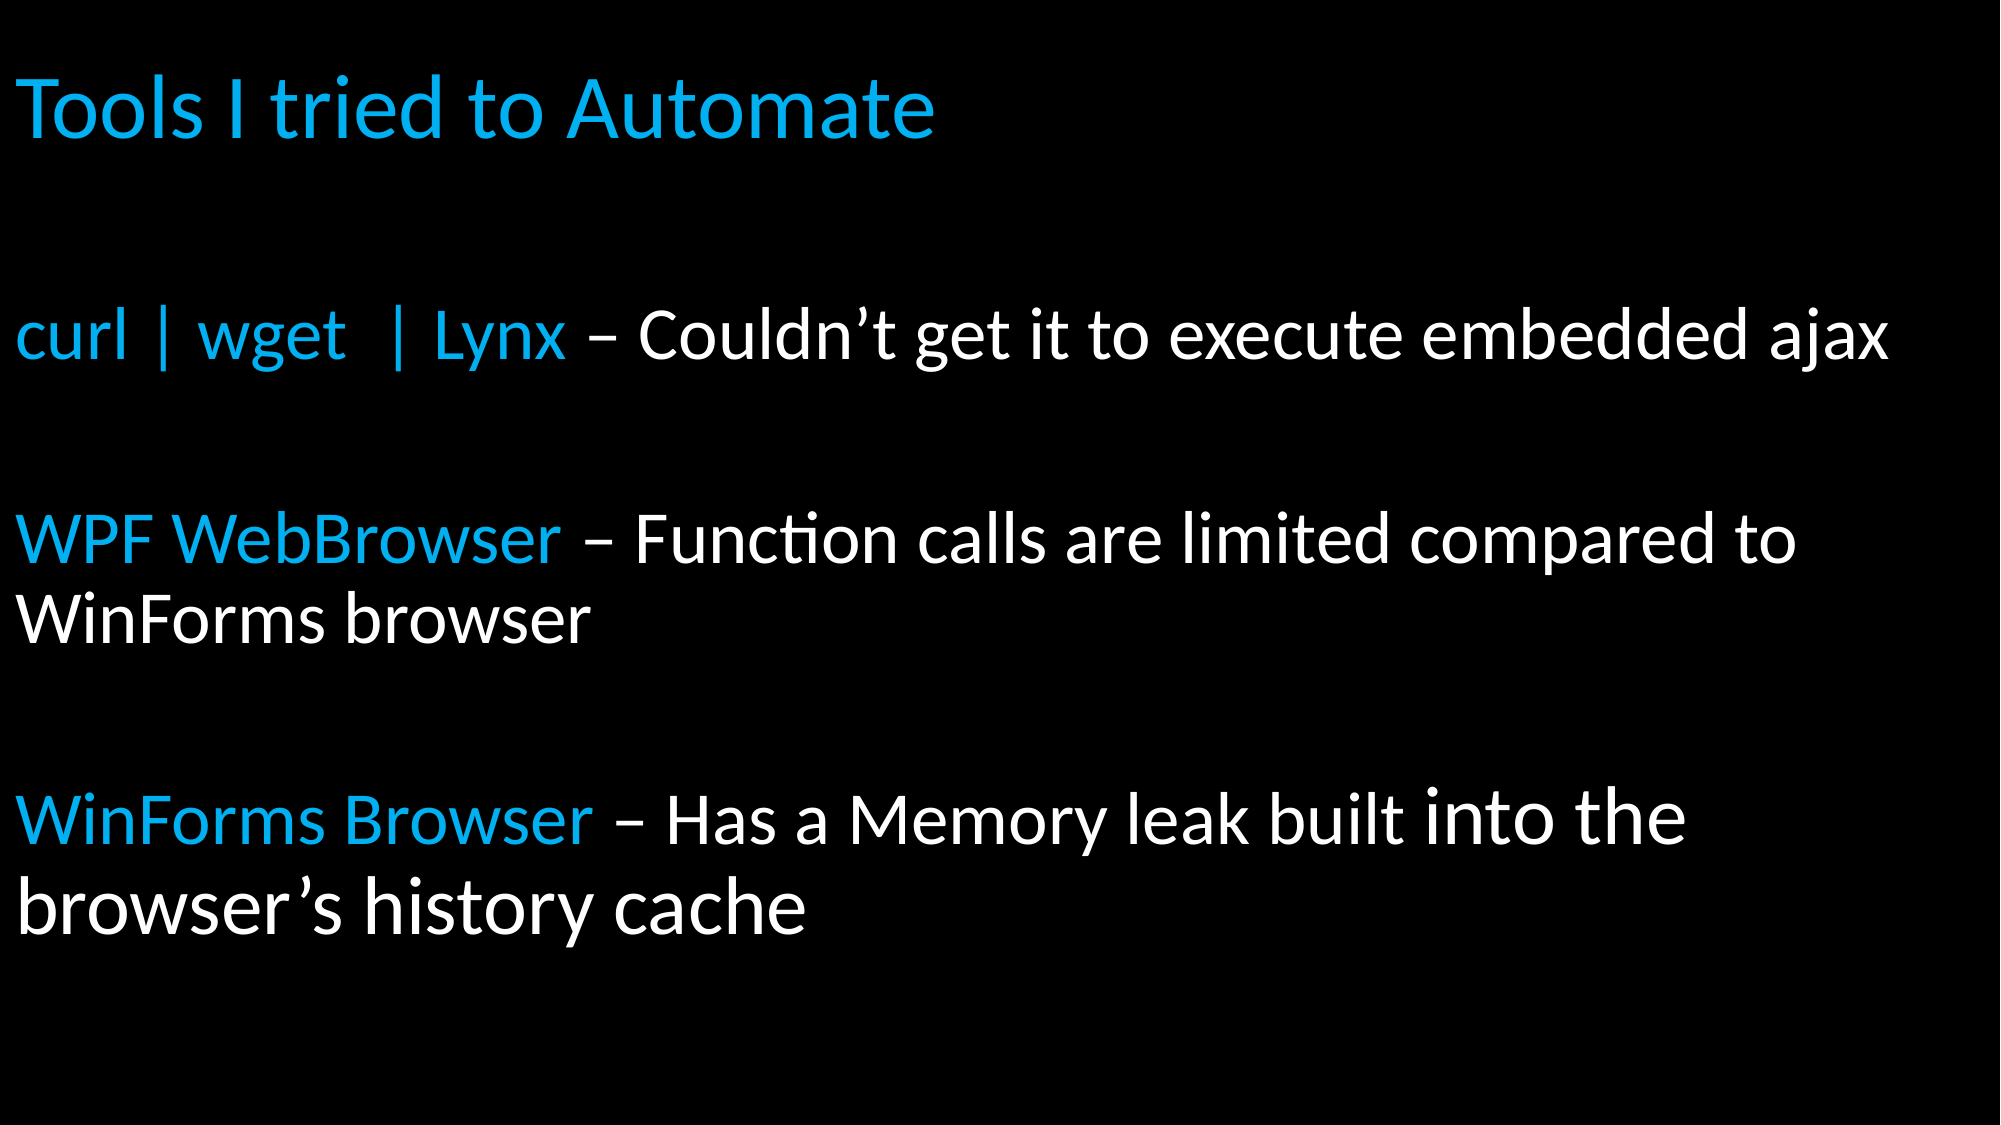

# Tools I tried to Automate

curl | wget  | Lynx – Couldn’t get it to execute embedded ajax

WPF WebBrowser – Function calls are limited compared to WinForms browser

WinForms Browser – Has a Memory leak built into the browser’s history cache